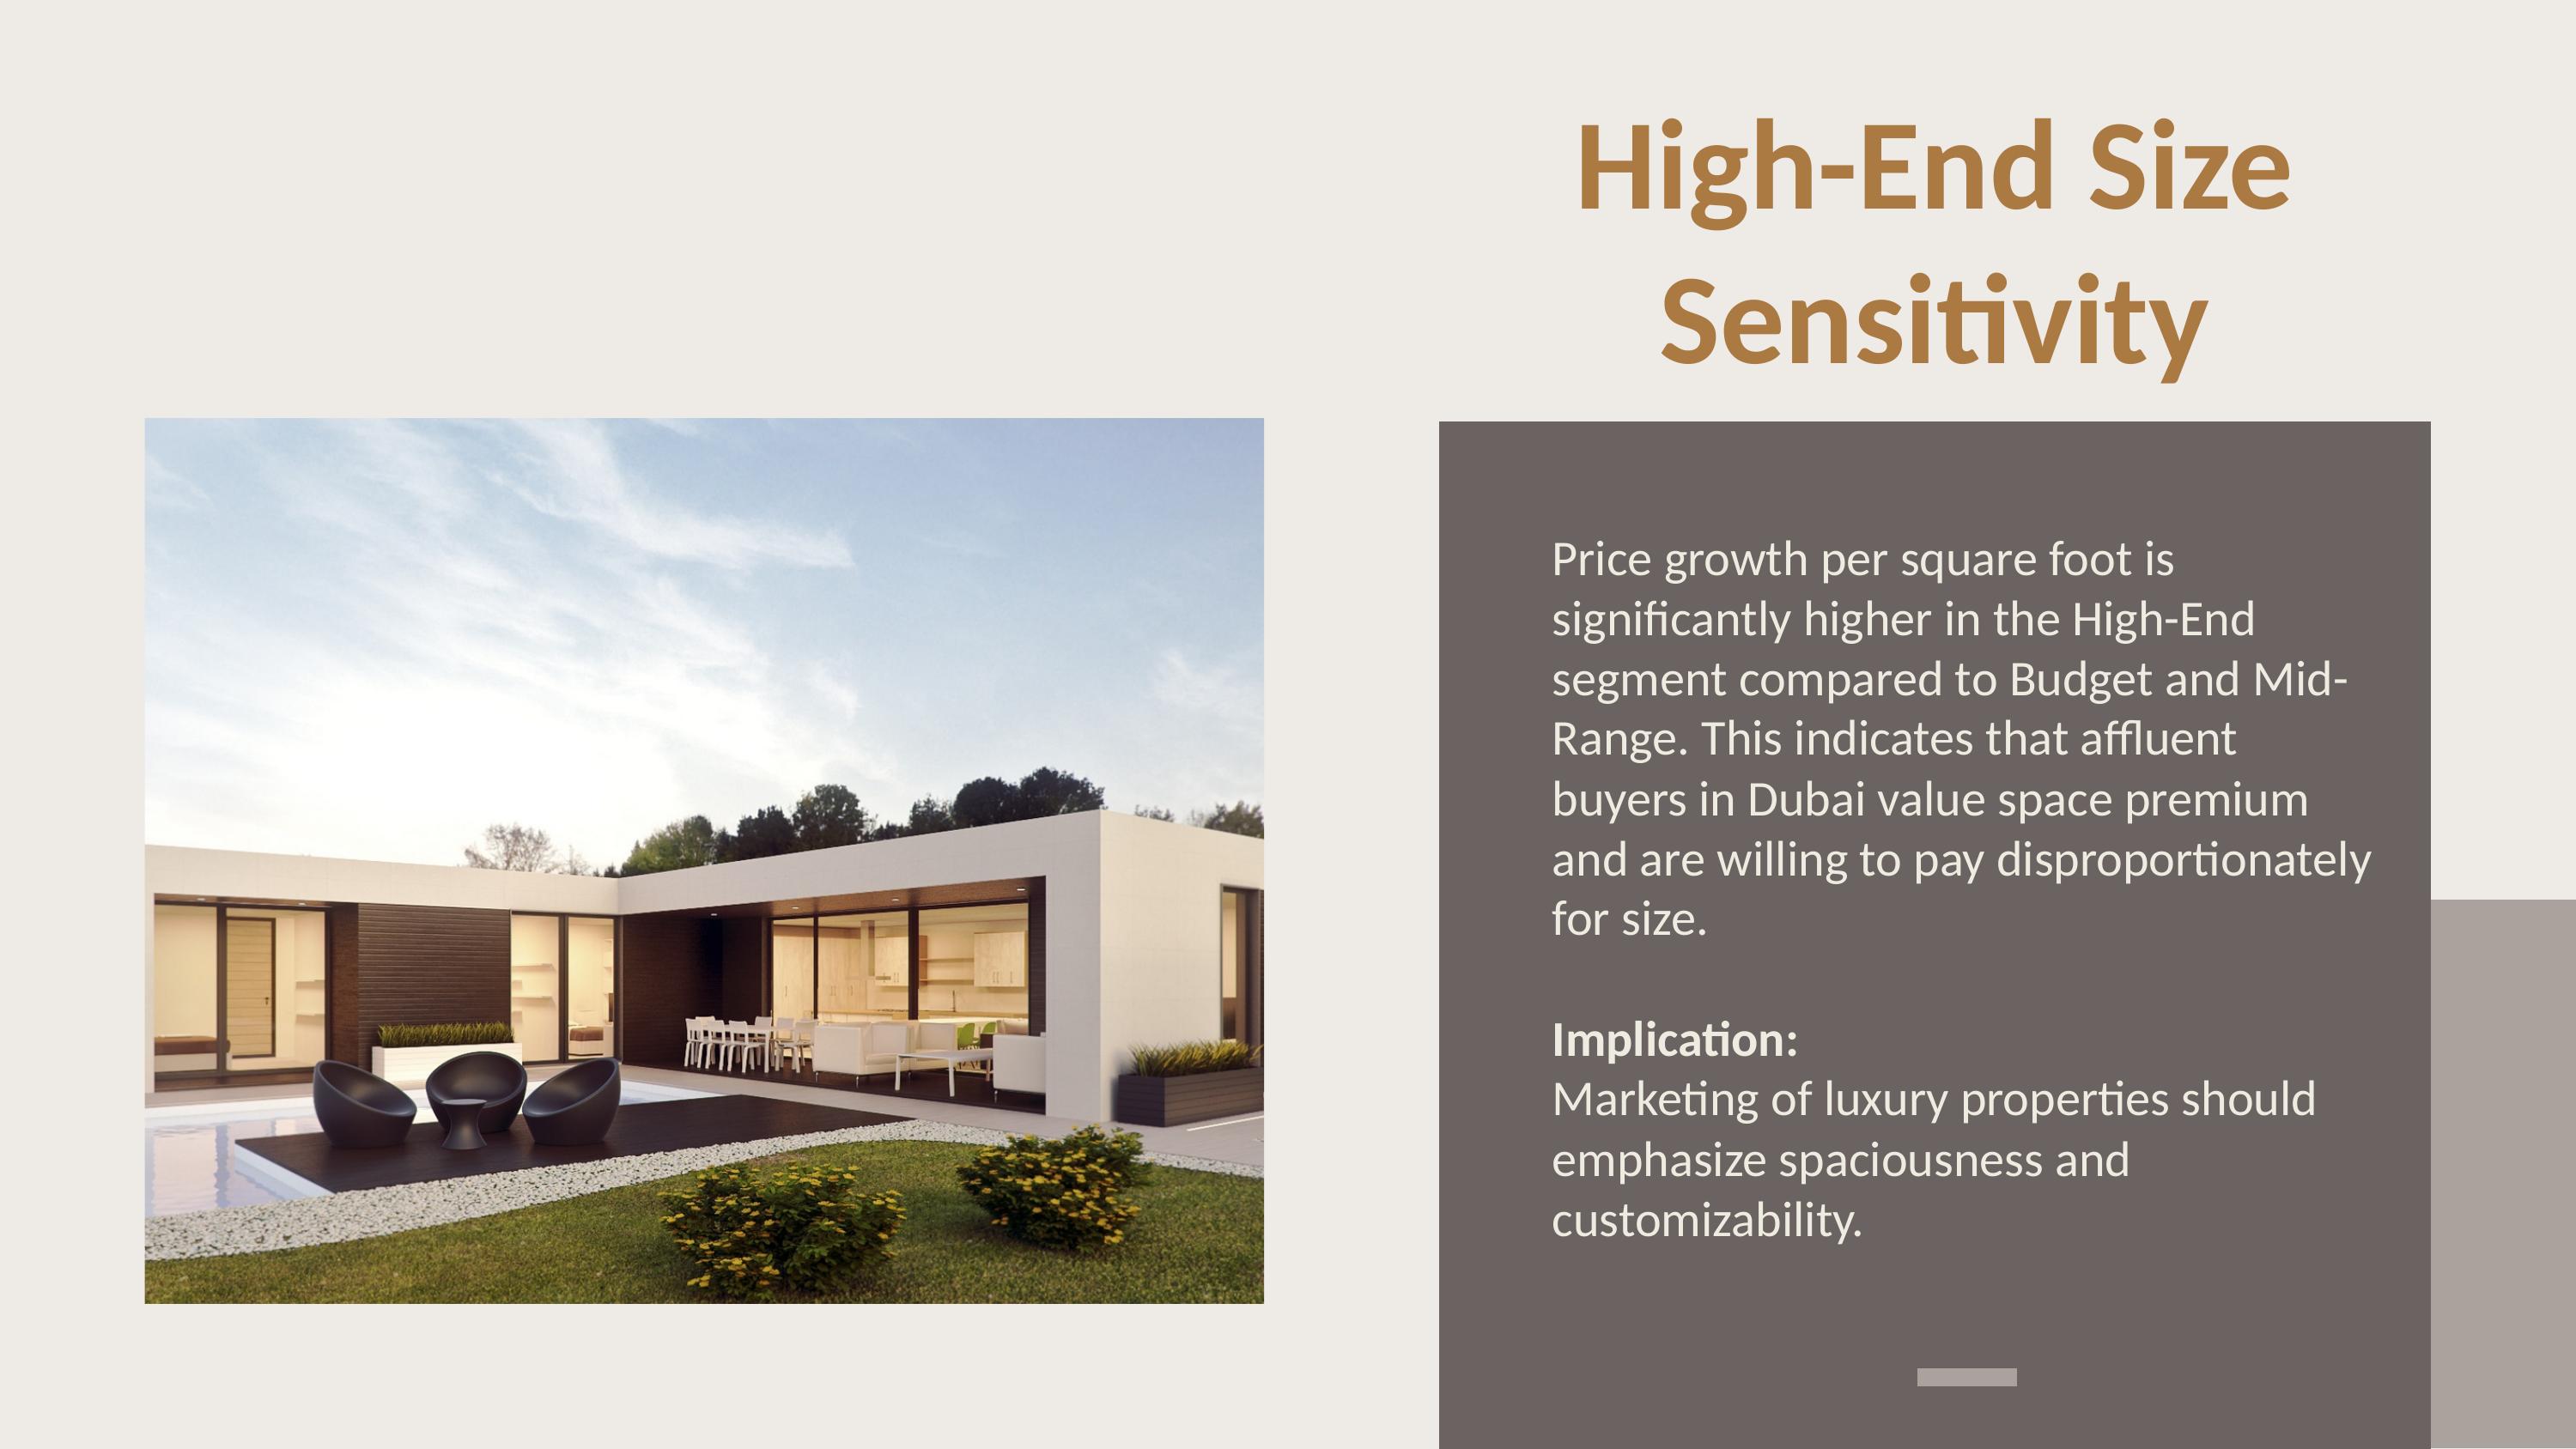

High-End Size Sensitivity

Price growth per square foot is significantly higher in the High-End segment compared to Budget and Mid-Range. This indicates that affluent buyers in Dubai value space premium and are willing to pay disproportionately for size.

Implication:
Marketing of luxury properties should emphasize spaciousness and customizability.